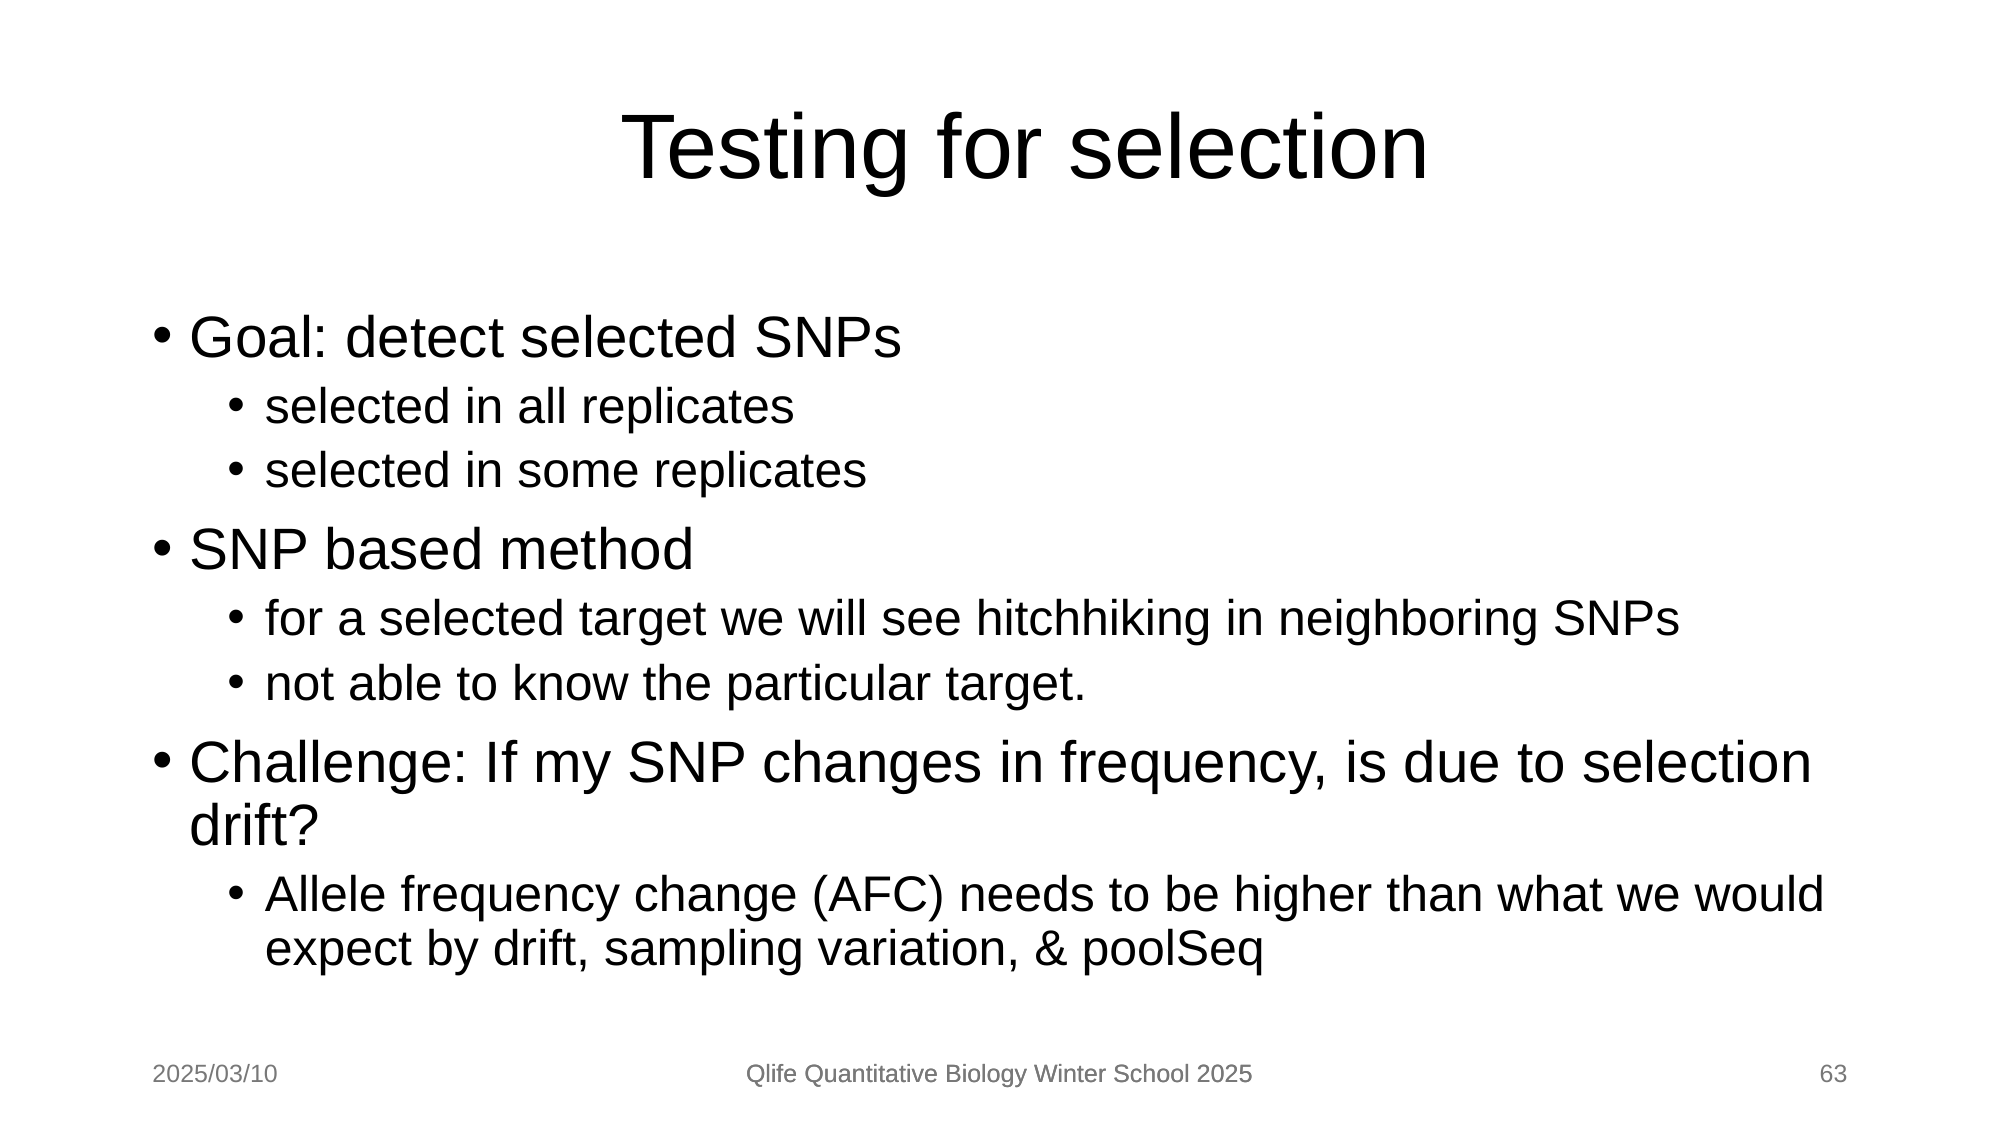

# Testing for selection
Goal: detect selected SNPs
selected in all replicates
selected in some replicates
SNP based method
for a selected target we will see hitchhiking in neighboring SNPs
not able to know the particular target.
Challenge: If my SNP changes in frequency, is due to selection drift?
Allele frequency change (AFC) needs to be higher than what we would expect by drift, sampling variation, & poolSeq

2025/03/10
Qlife Quantitative Biology Winter School 2025
Qlife Quantitative Biology Winter School 2025
63